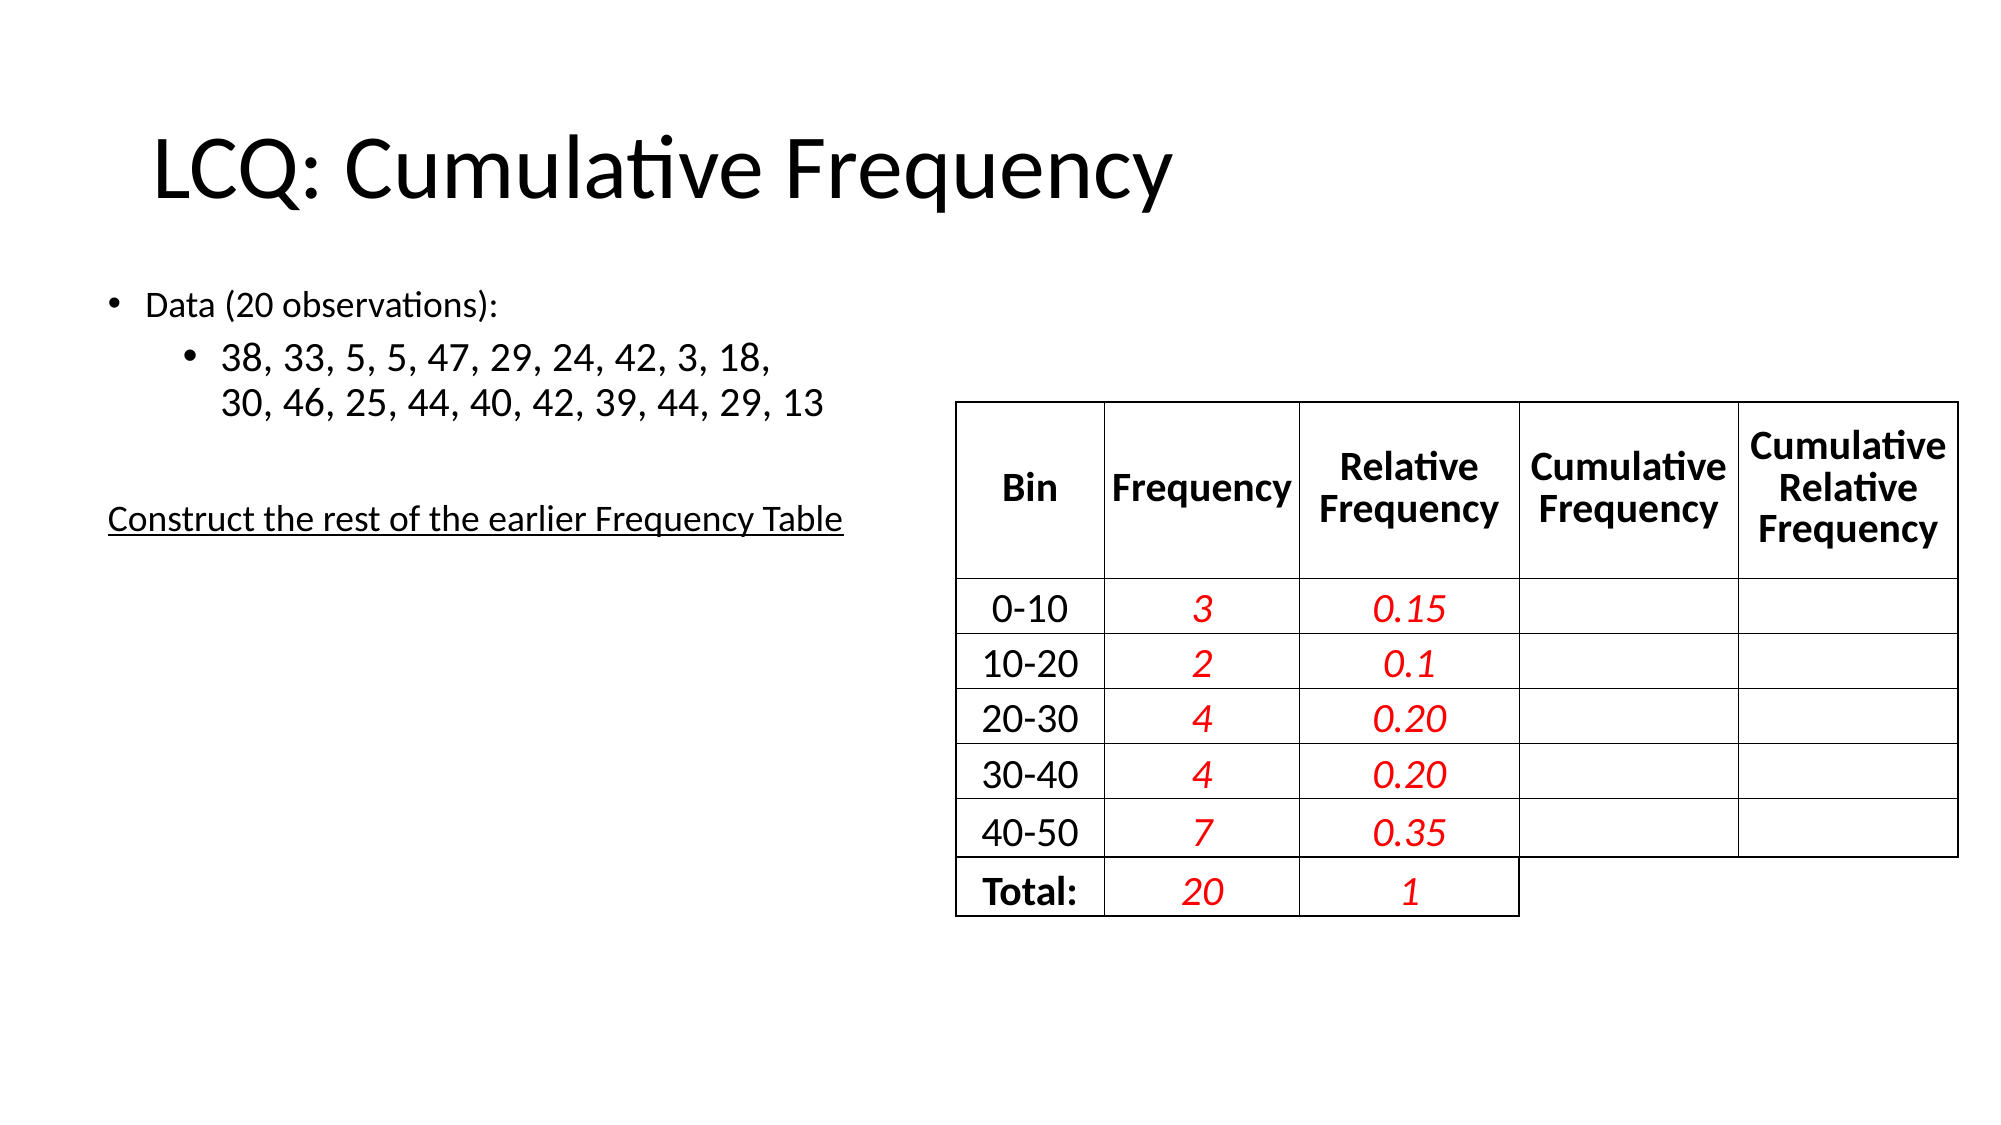

# LCQ: Cumulative Frequency
Data (20 observations):
38, 33, 5, 5, 47, 29, 24, 42, 3, 18,             30, 46, 25, 44, 40, 42, 39, 44, 29, 13

Construct the rest of the earlier Frequency Table

| Bin | Frequency | Relative Frequency | Cumulative Frequency | Cumulative Relative Frequency |
| --- | --- | --- | --- | --- |
| 0-10 | 3 | 0.15 |  |  |
| 10-20 | 2 | 0.1 |  |  |
| 20-30 | 4 | 0.20 |  |  |
| 30-40 | 4 | 0.20 |  |  |
| 40-50 | 7 | 0.35 |  |  |
| Total: | 20 | 1 |  |  |